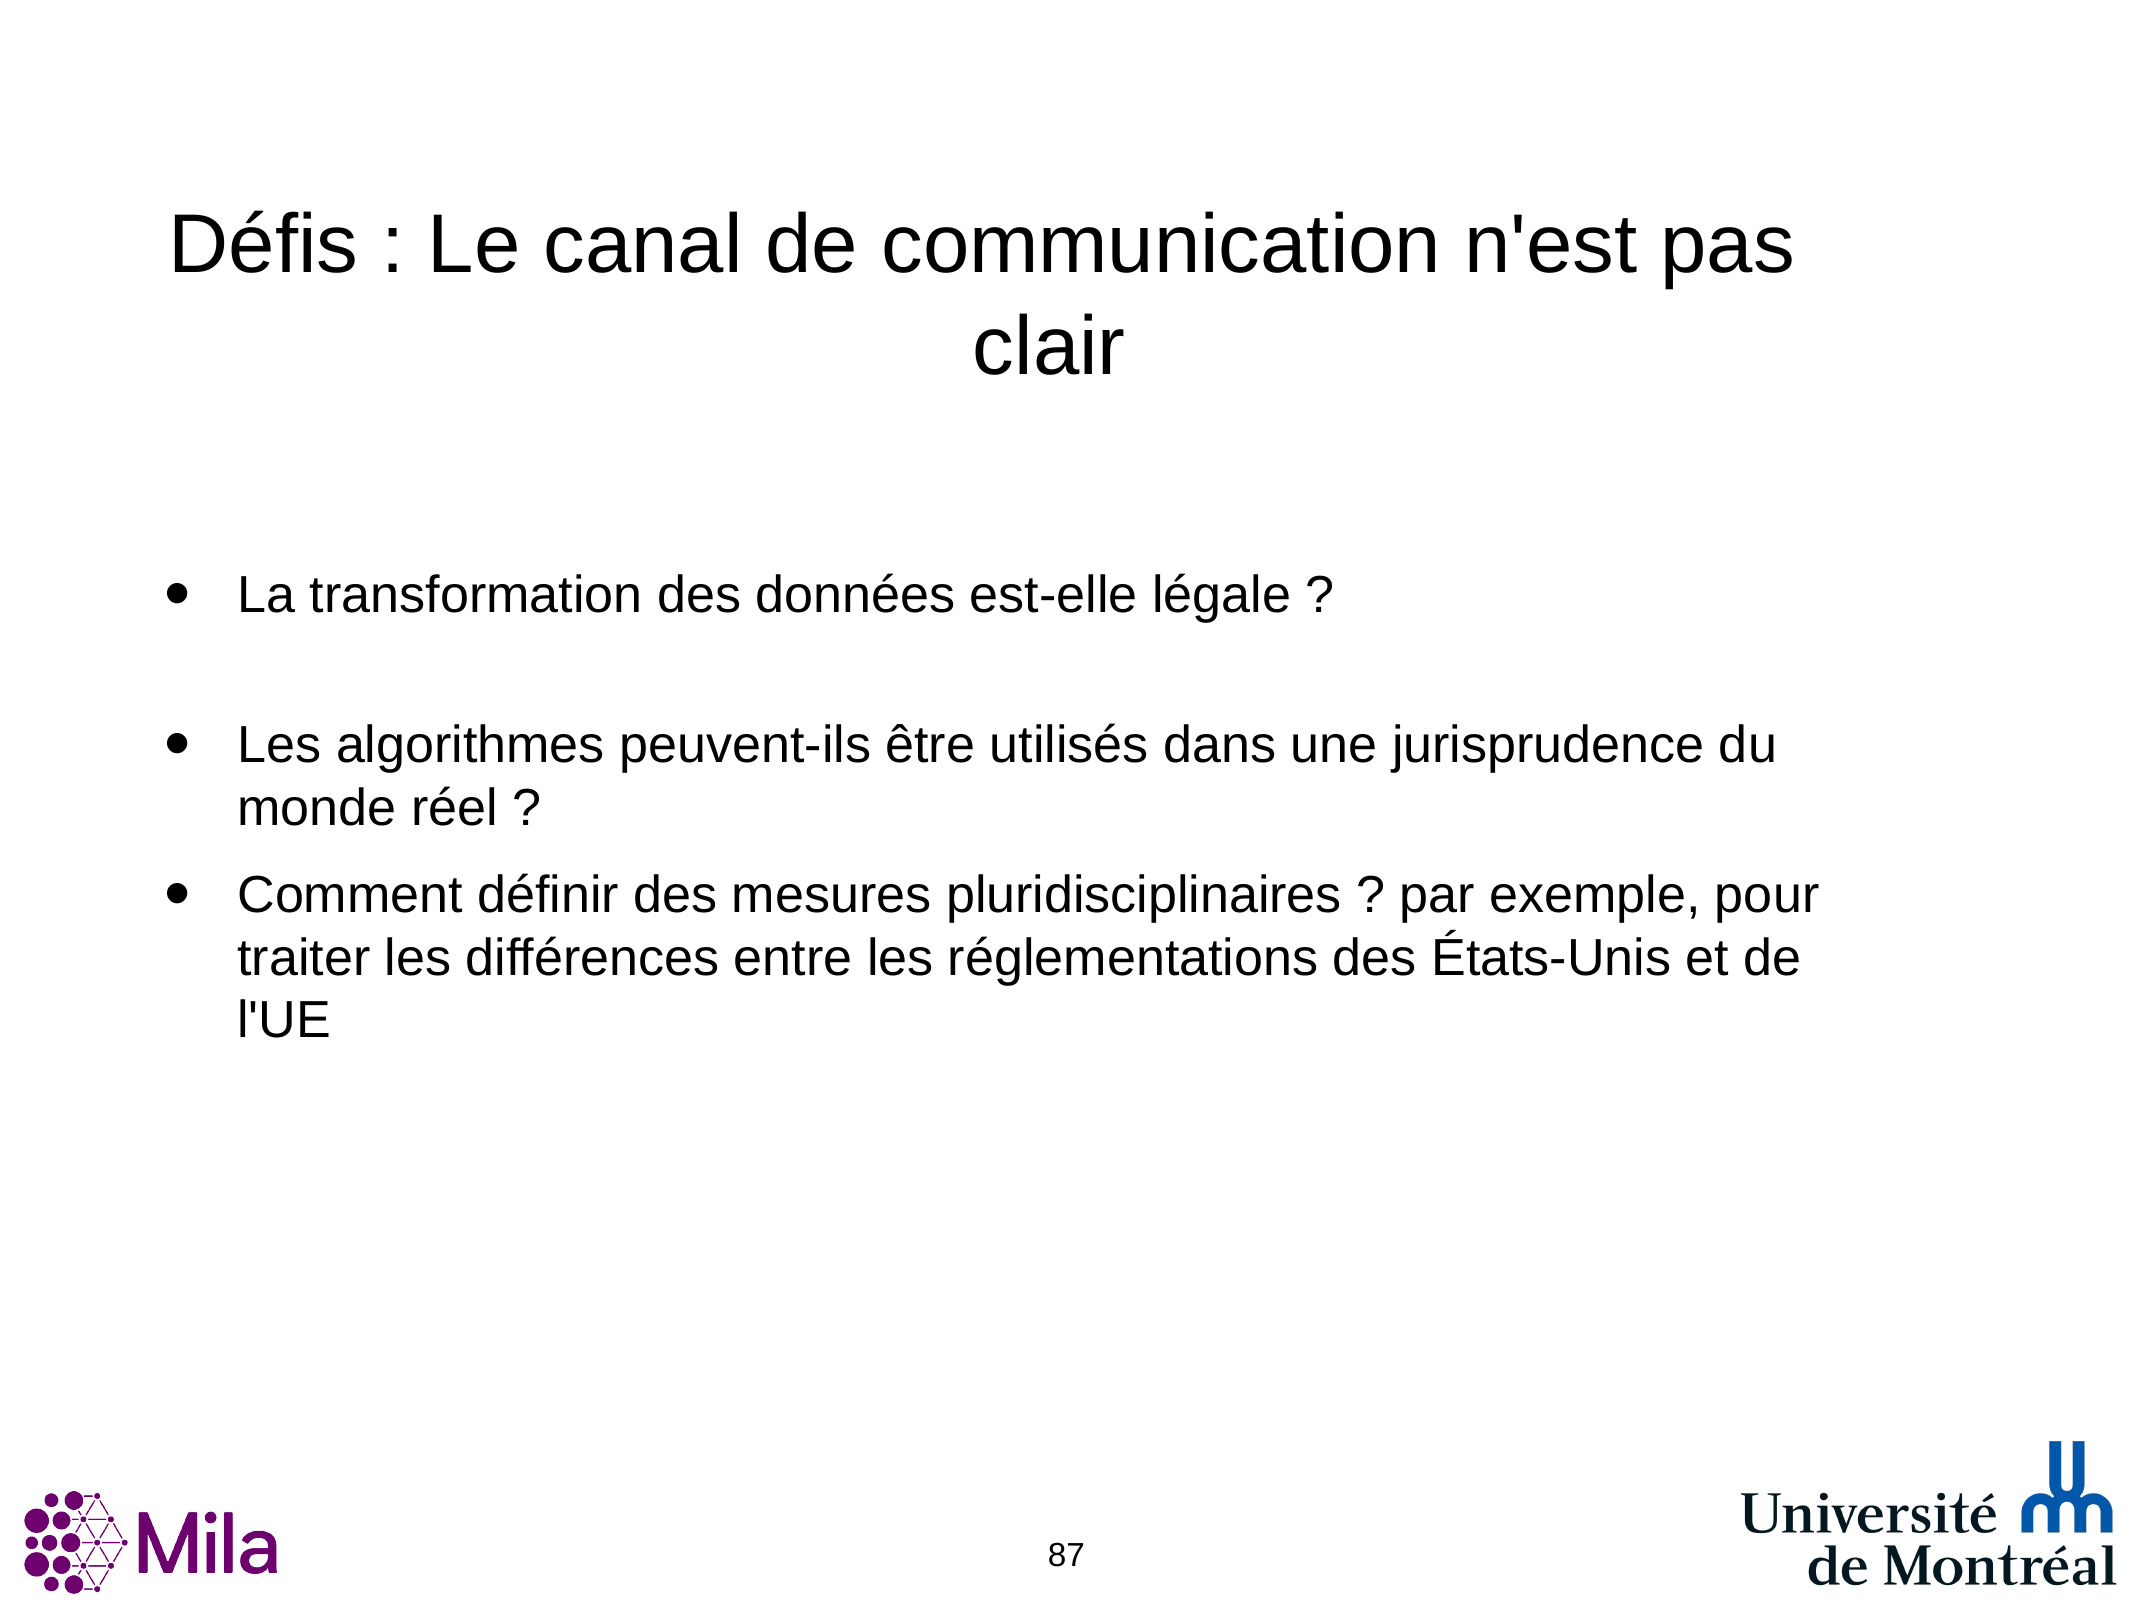

# Défis : Le canal de communication n'est pas clair
•
La transformation des données est-elle légale ?
•
Les algorithmes peuvent-ils être utilisés dans une jurisprudence du monde réel ?
•
Comment définir des mesures pluridisciplinaires ? par exemple, pour traiter les différences entre les réglementations des États-Unis et de l'UE
87